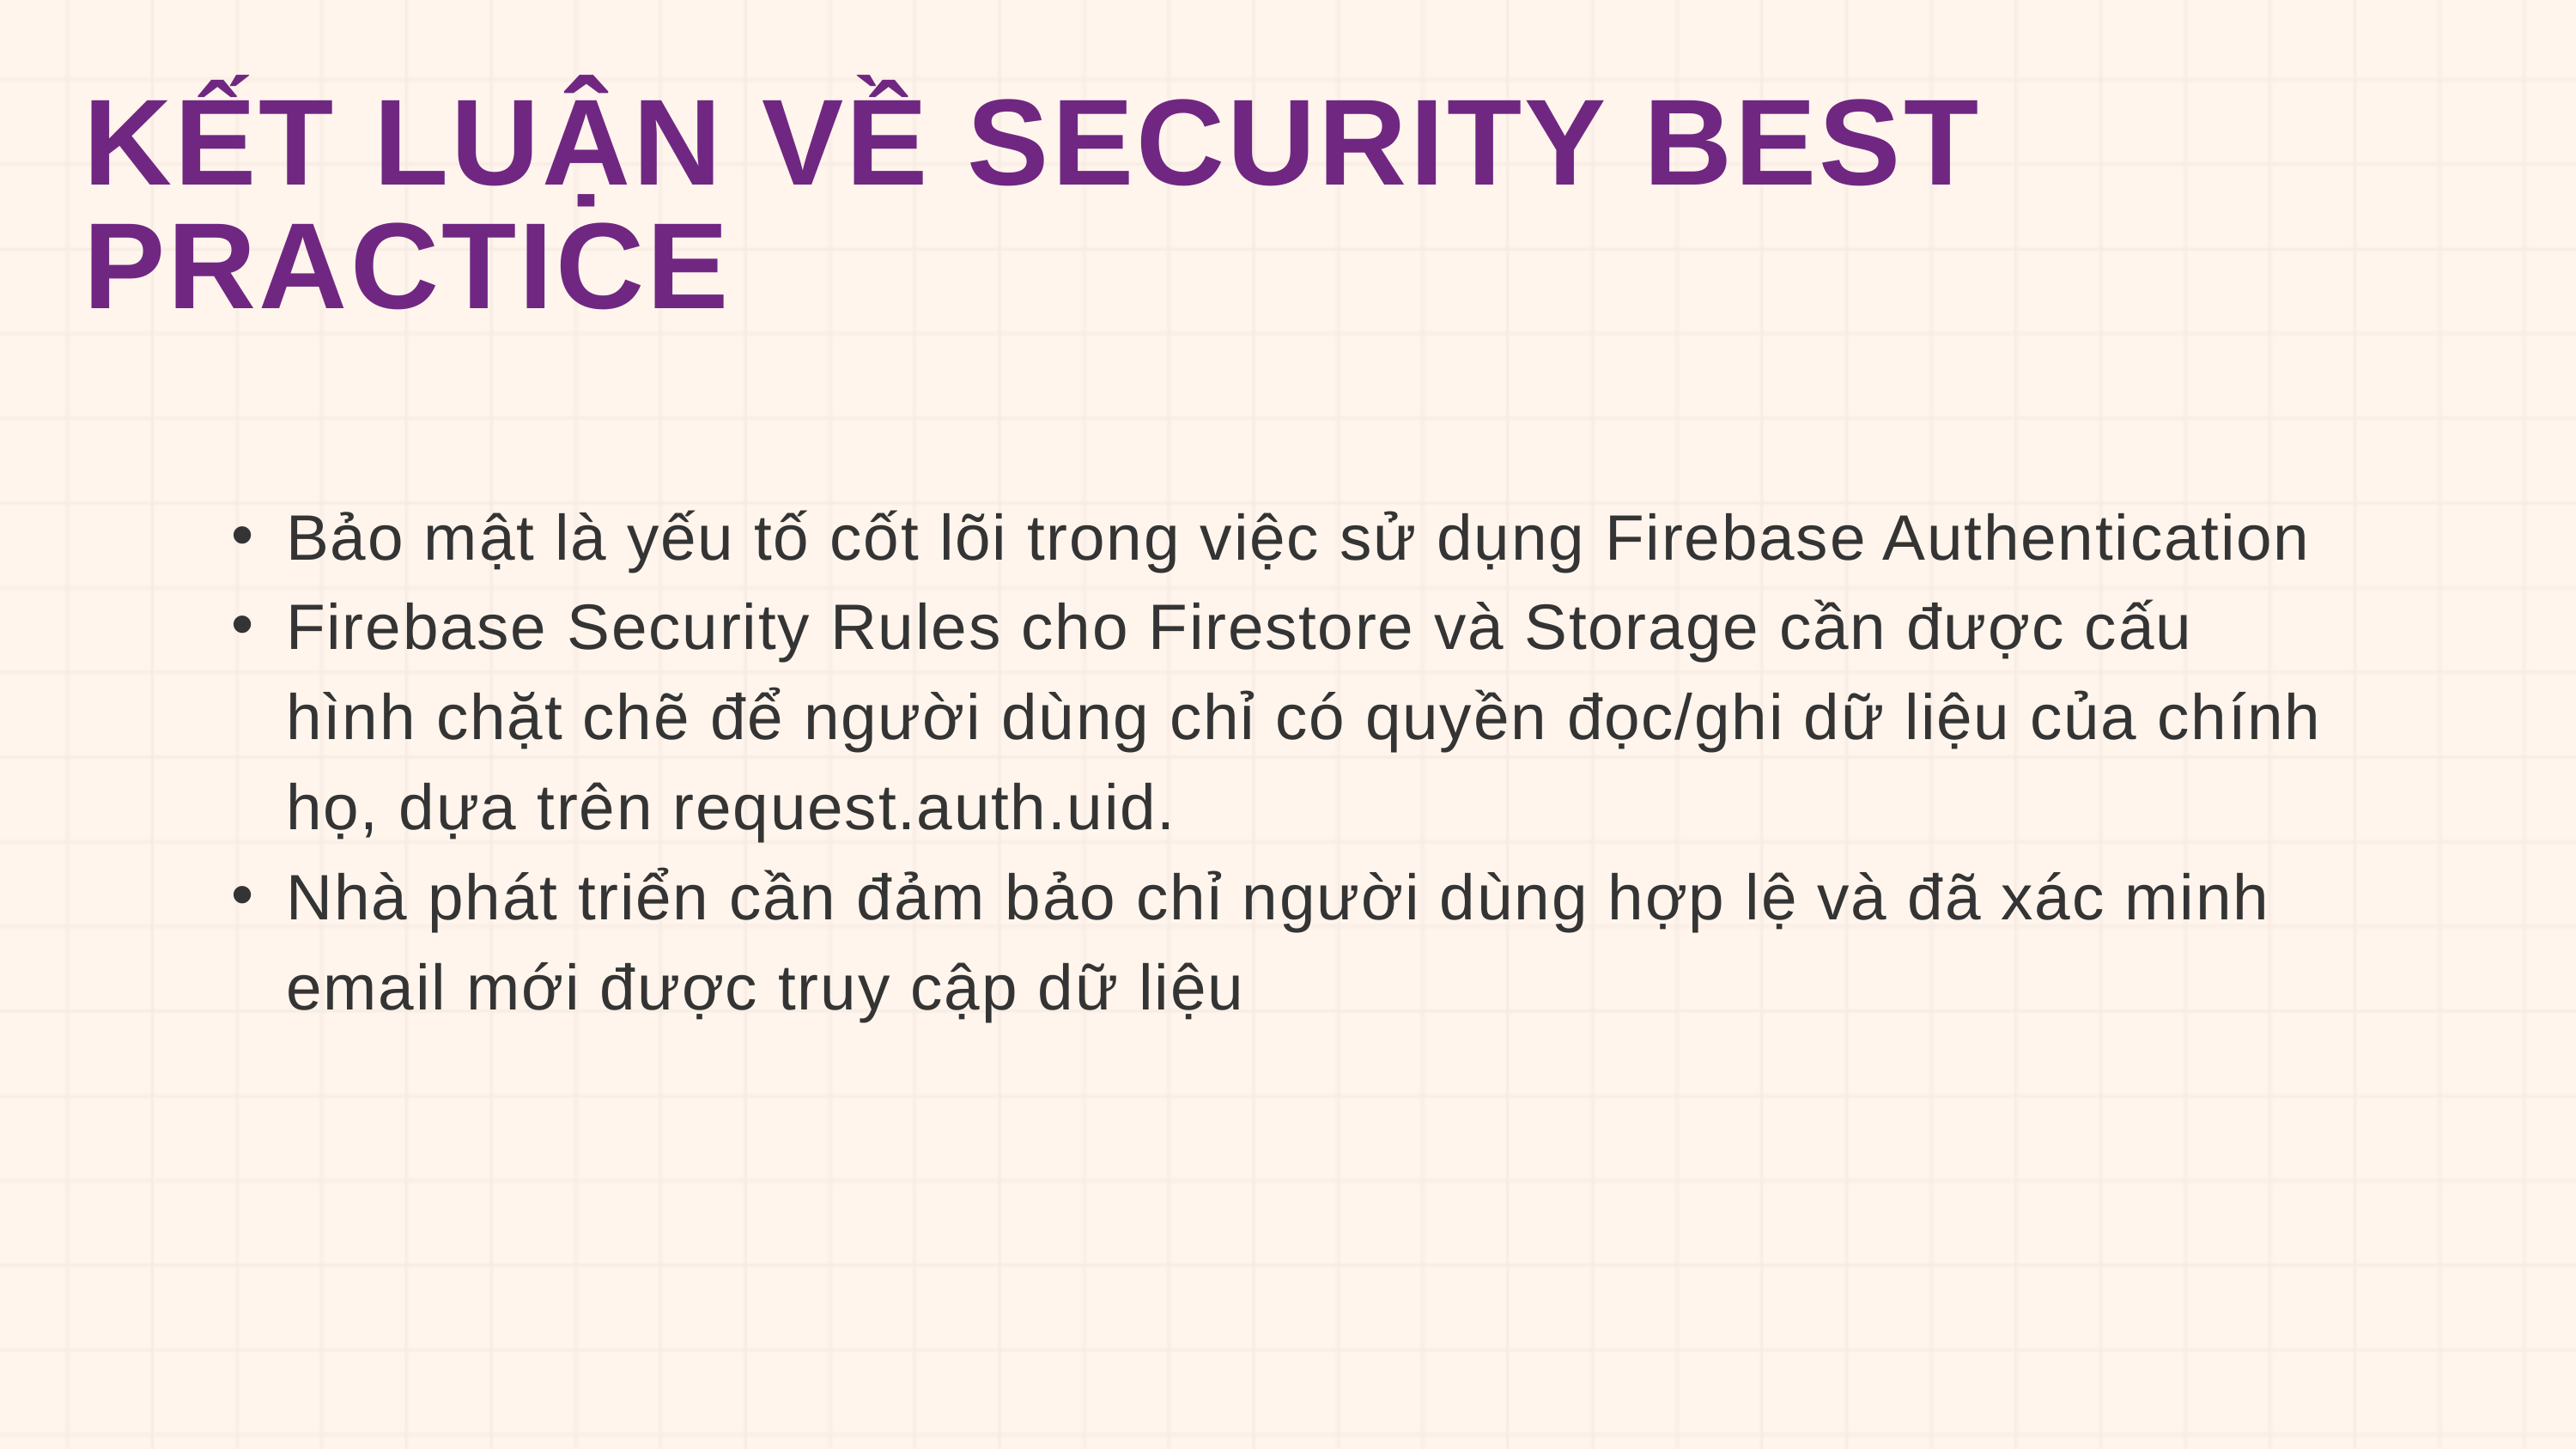

KẾT LUẬN VỀ SECURITY BEST PRACTICE
Bảo mật là yếu tố cốt lõi trong việc sử dụng Firebase Authentication
Firebase Security Rules cho Firestore và Storage cần được cấu hình chặt chẽ để người dùng chỉ có quyền đọc/ghi dữ liệu của chính họ, dựa trên request.auth.uid.
Nhà phát triển cần đảm bảo chỉ người dùng hợp lệ và đã xác minh email mới được truy cập dữ liệu